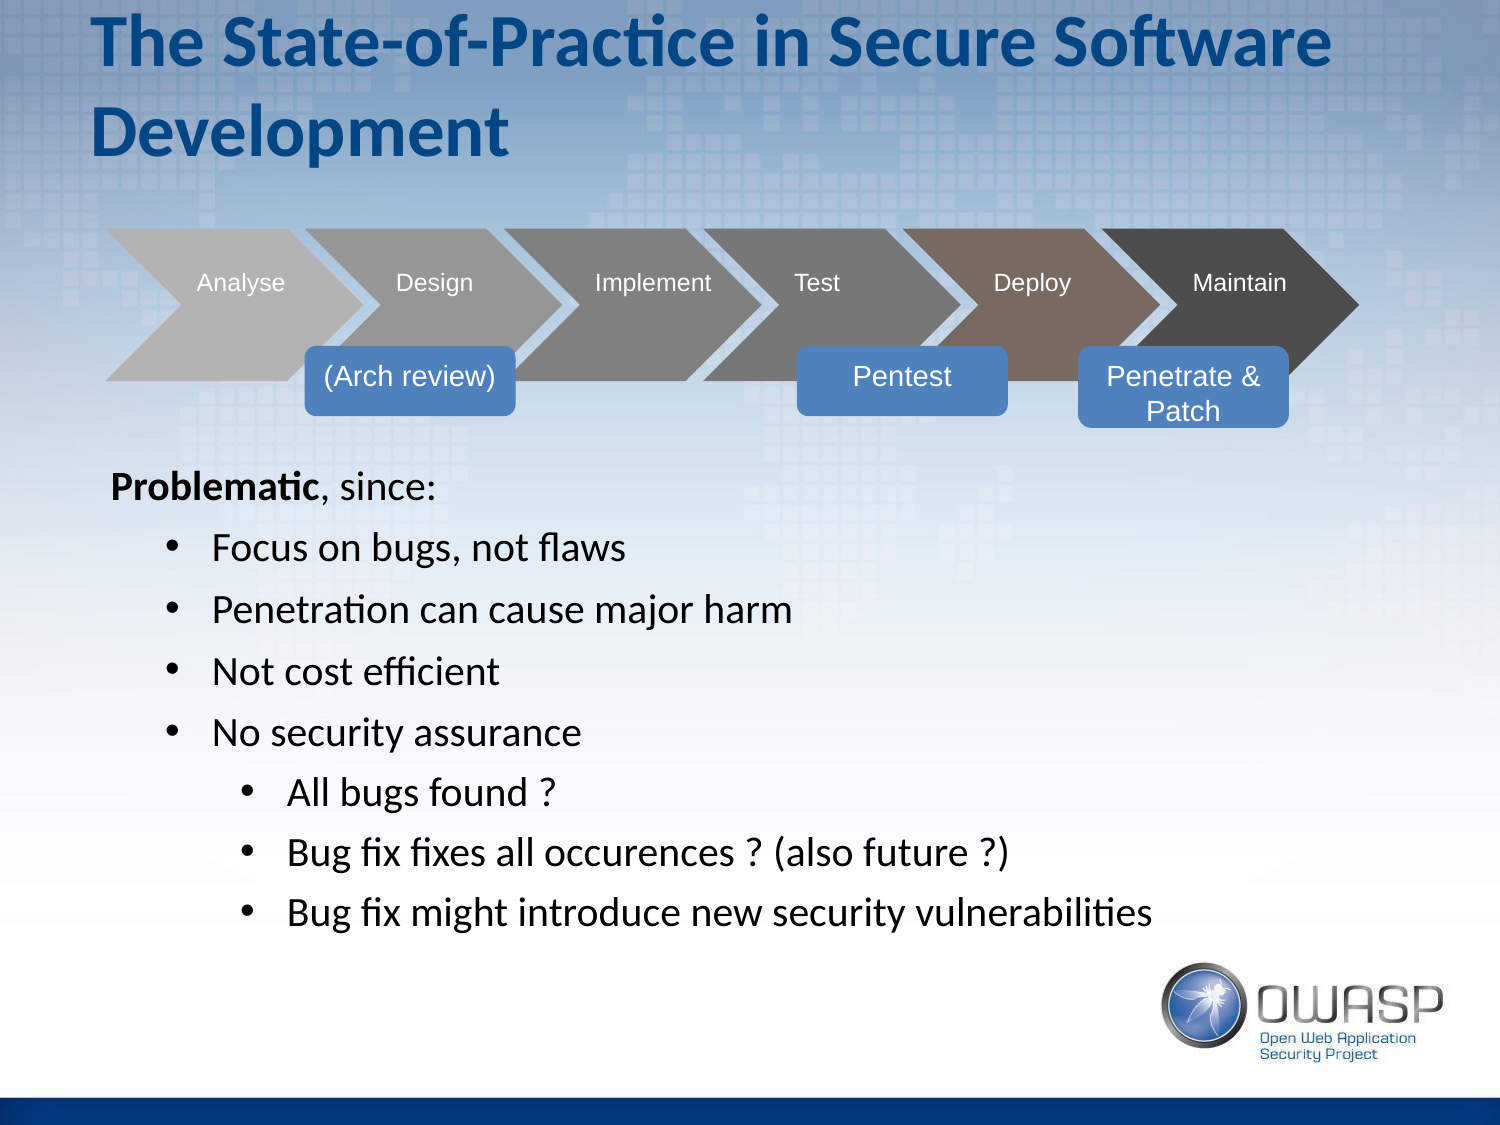

# The State-of-Practice in Secure Software Development

Problematic, since:
Focus on bugs, not flaws
Penetration can cause major harm
Not cost efficient
No security assurance
All bugs found ?
Bug fix fixes all occurences ? (also future ?)
Bug fix might introduce new security vulnerabilities

Analyse

Design

Implement

Test

Deploy

Maintain
(Arch review)
Pentest
Penetrate & Patch